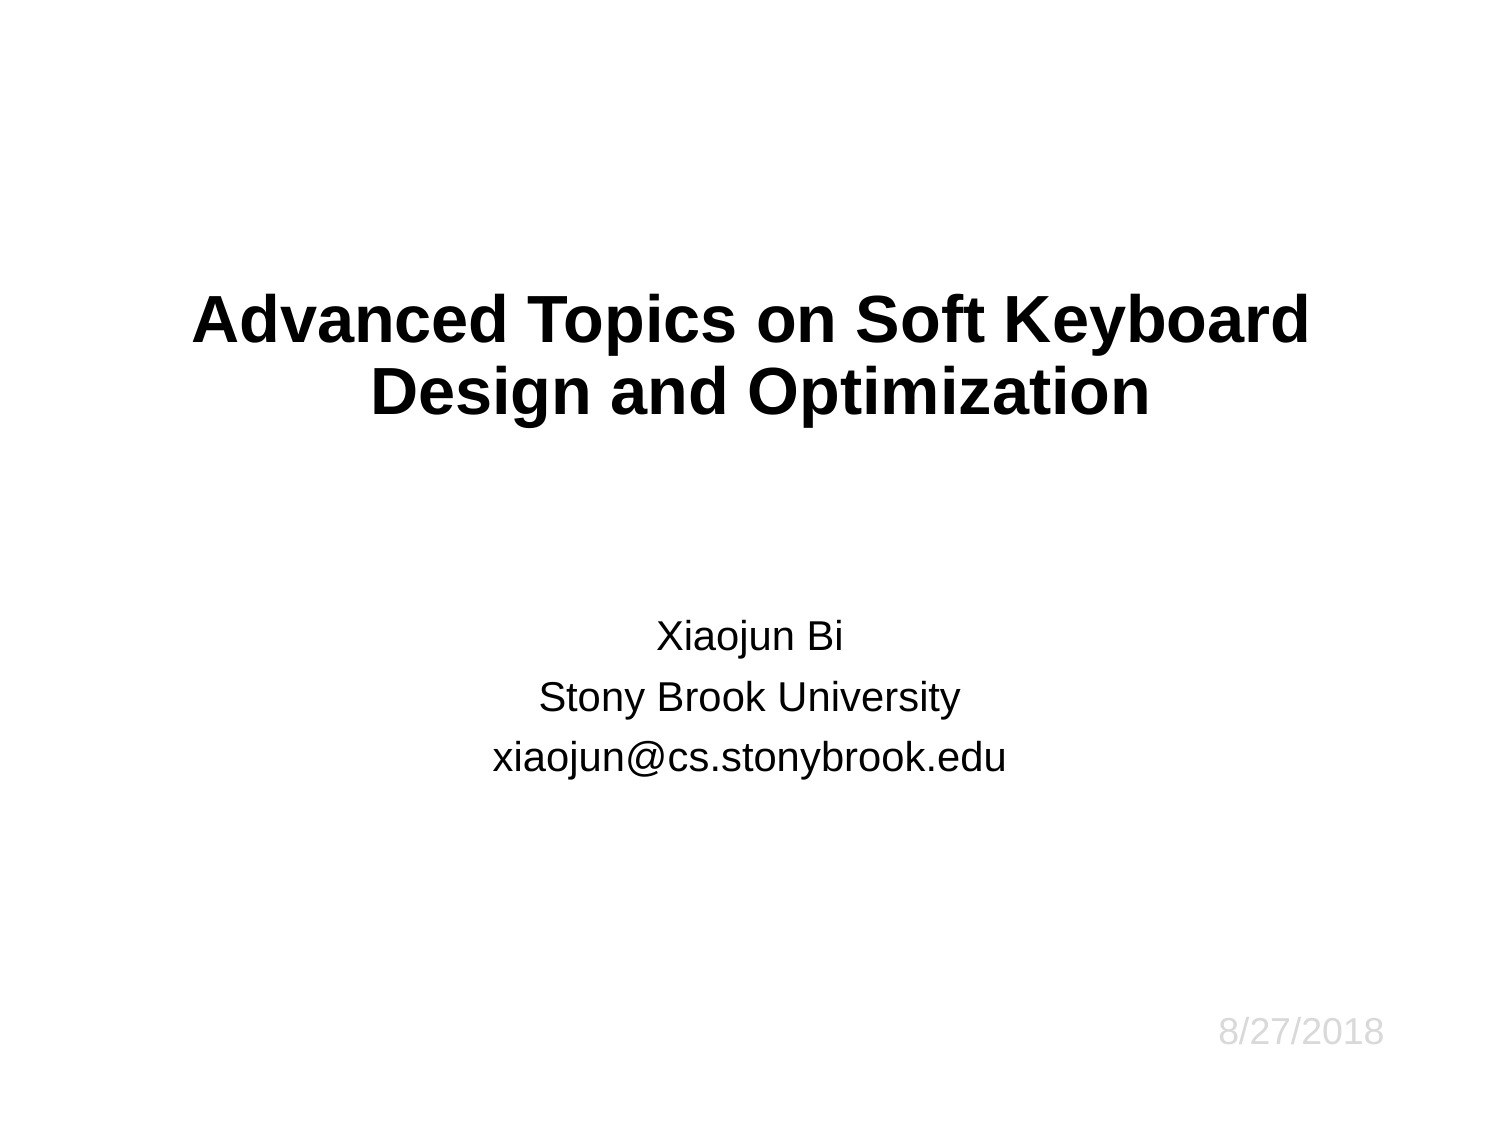

# Advanced Topics on Soft Keyboard Design and Optimization
Xiaojun Bi
Stony Brook University
xiaojun@cs.stonybrook.edu

8/27/2018